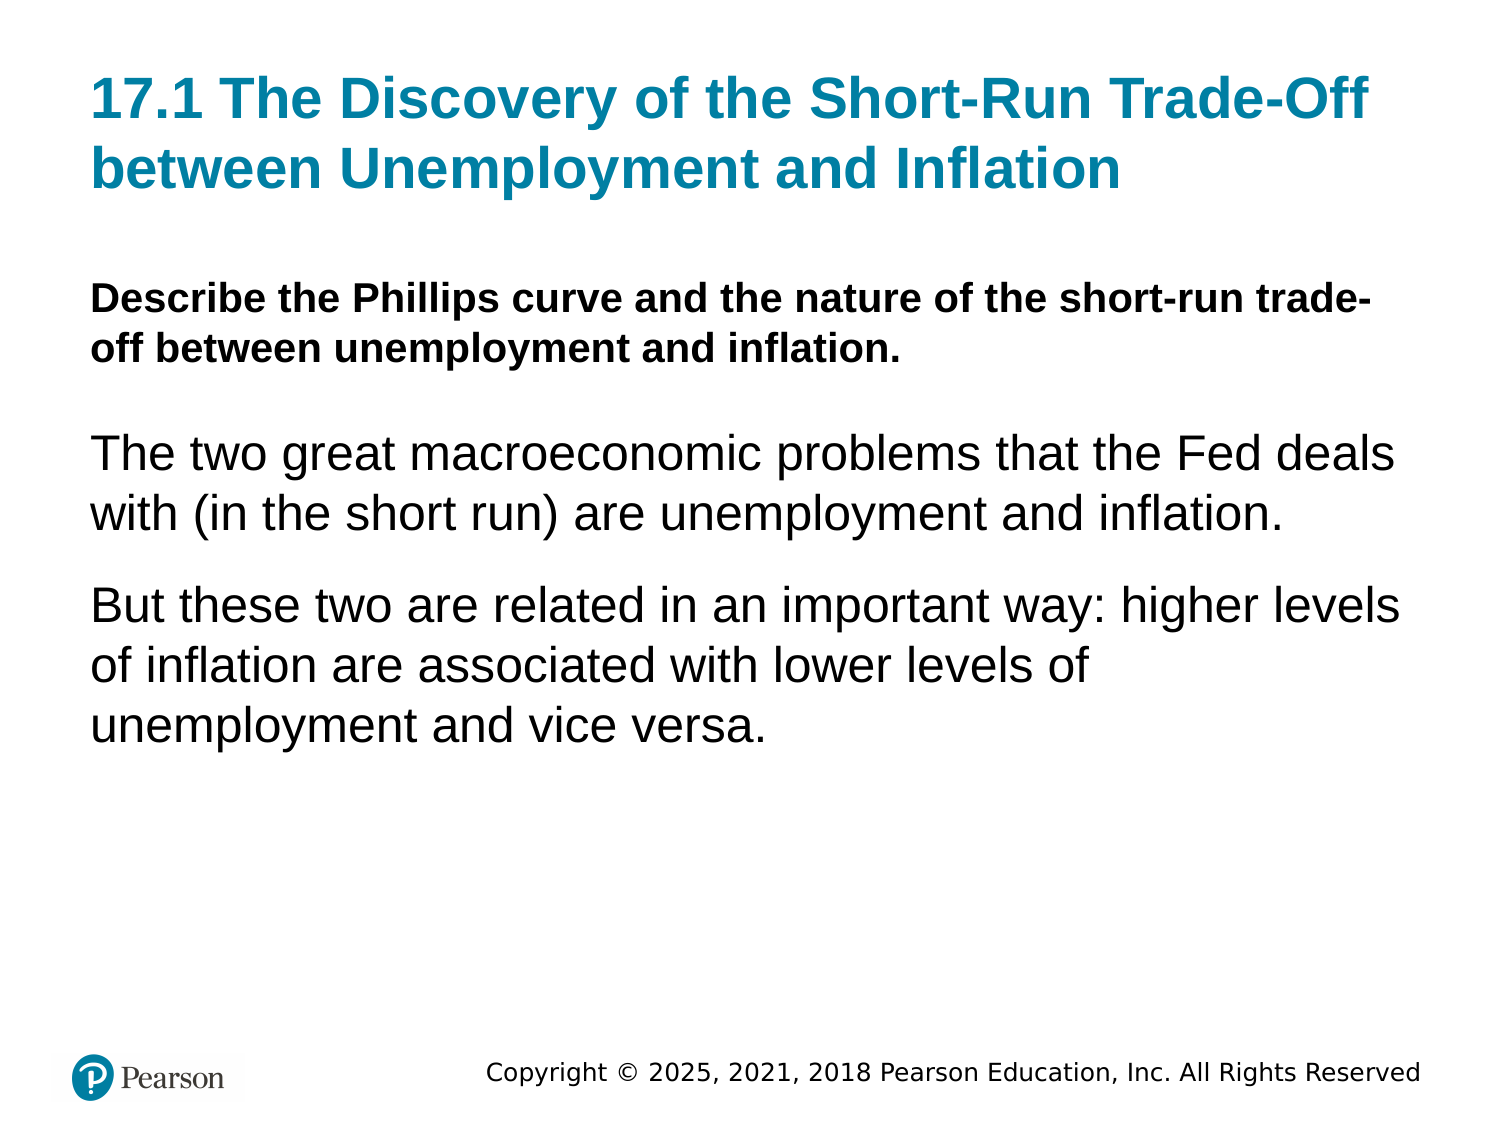

# 17.1 The Discovery of the Short-Run Trade-Off between Unemployment and Inflation
Describe the Phillips curve and the nature of the short-run trade-off between unemployment and inflation.
The two great macroeconomic problems that the Fed deals with (in the short run) are unemployment and inflation.
But these two are related in an important way: higher levels of inflation are associated with lower levels of unemployment and vice versa.